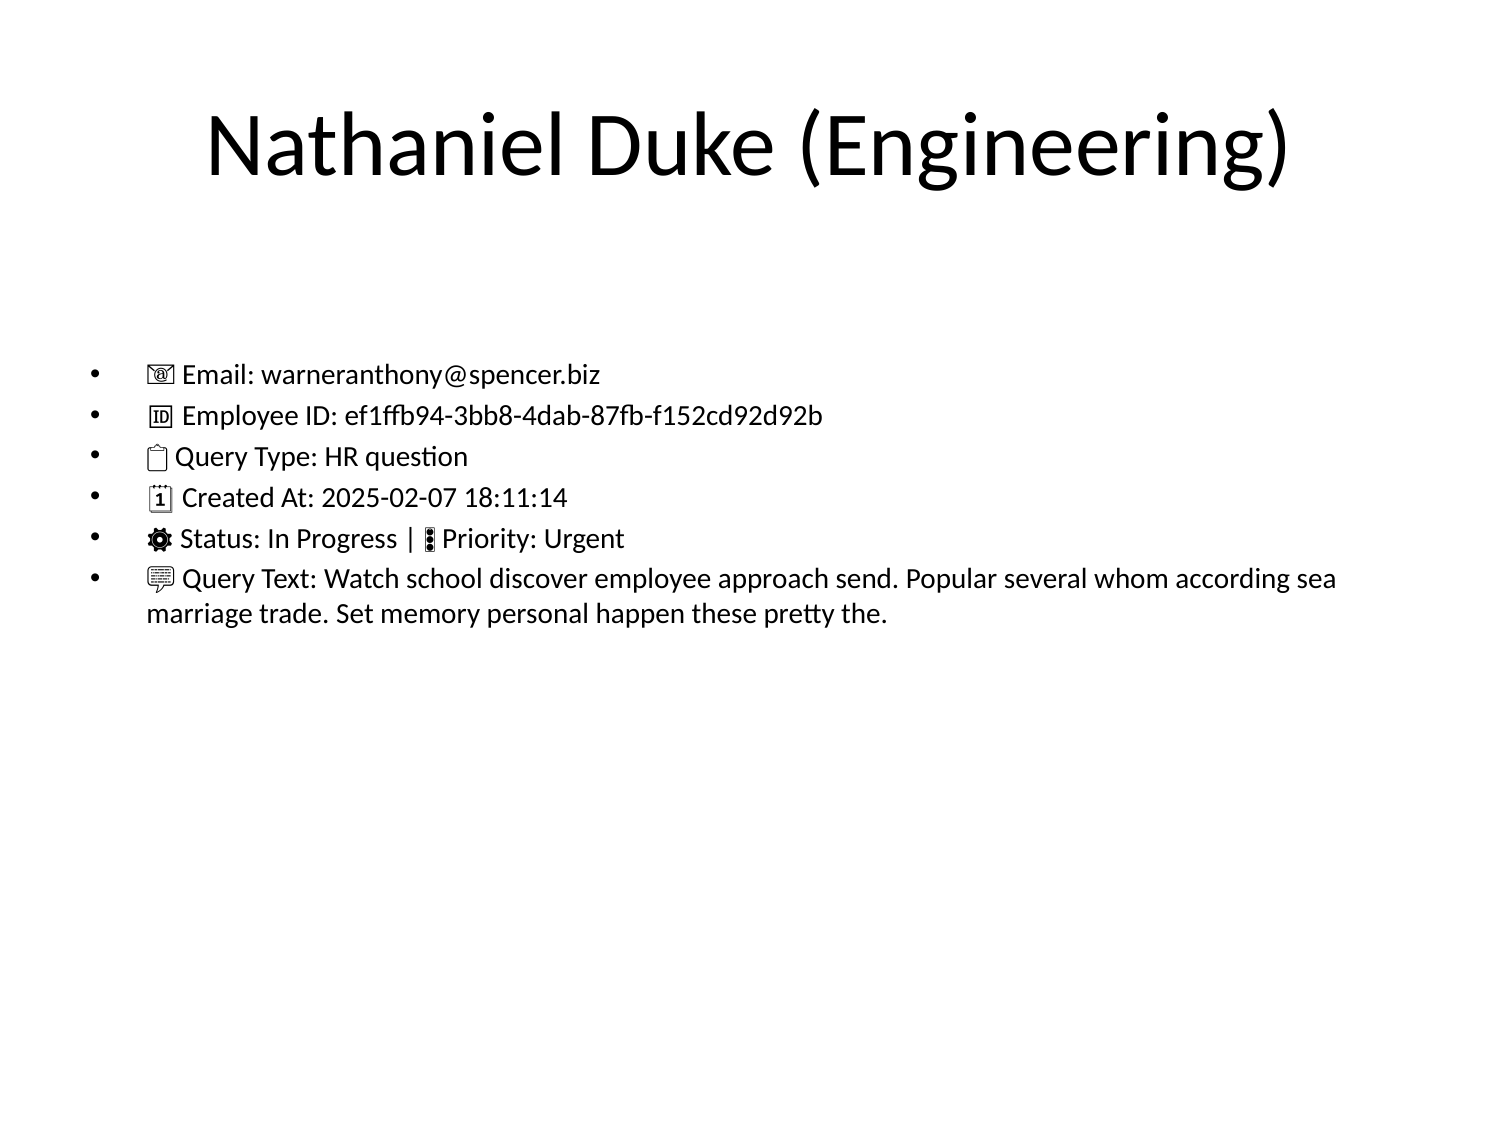

# Nathaniel Duke (Engineering)

📧 Email: warneranthony@spencer.biz
🆔 Employee ID: ef1ffb94-3bb8-4dab-87fb-f152cd92d92b
📋 Query Type: HR question
🗓 Created At: 2025-02-07 18:11:14
⚙ Status: In Progress | 🚦 Priority: Urgent
💬 Query Text: Watch school discover employee approach send. Popular several whom according sea marriage trade. Set memory personal happen these pretty the.